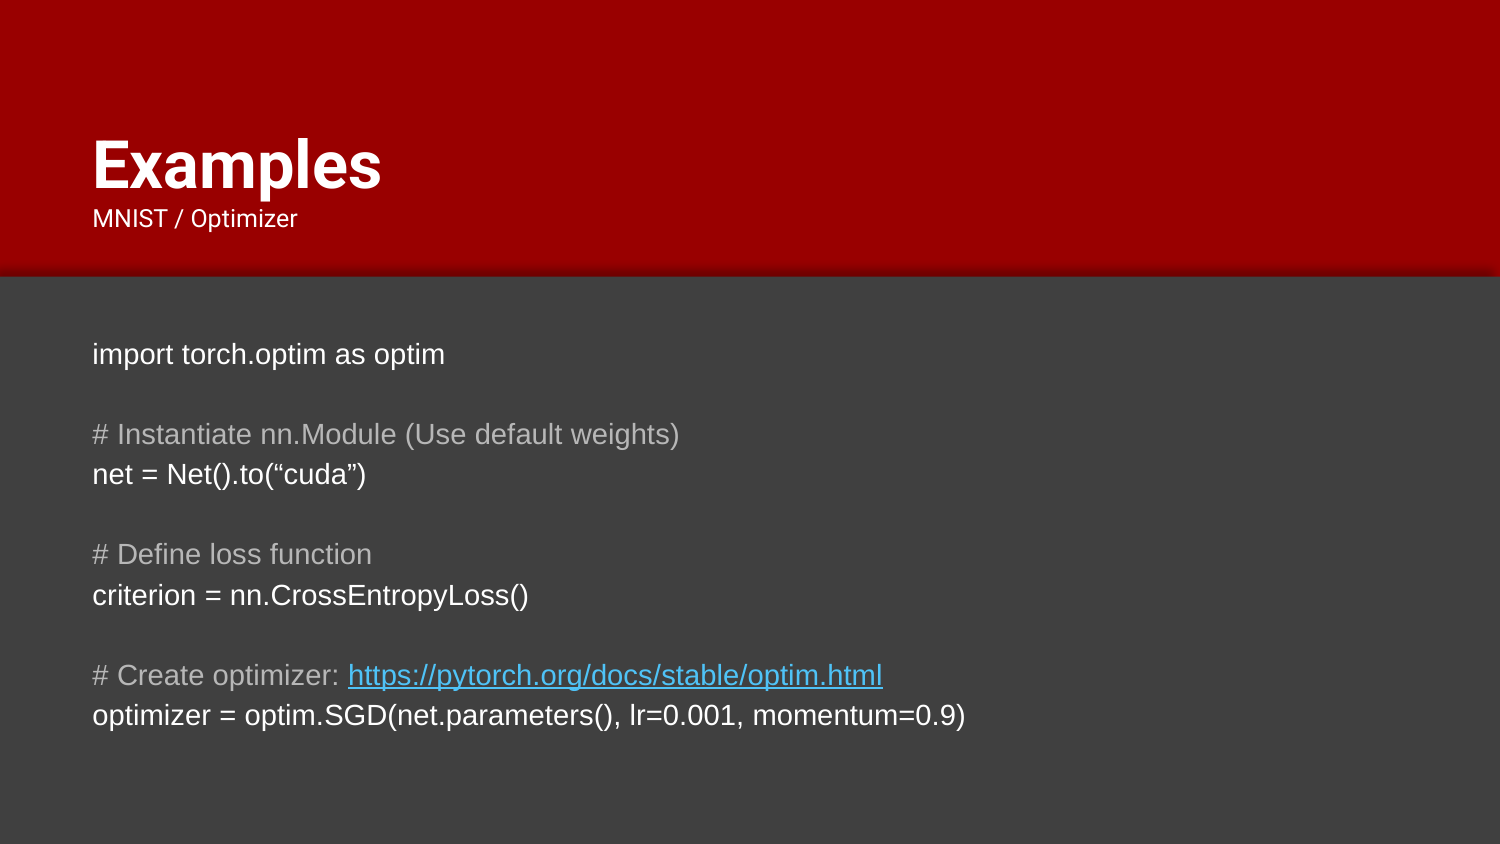

# Examples
MNIST / Optimizer
import torch.optim as optim

# Instantiate nn.Module (Use default weights)
net = Net().to(“cuda”)

# Define loss function
criterion = nn.CrossEntropyLoss()

# Create optimizer: https://pytorch.org/docs/stable/optim.html
optimizer = optim.SGD(net.parameters(), lr=0.001, momentum=0.9)